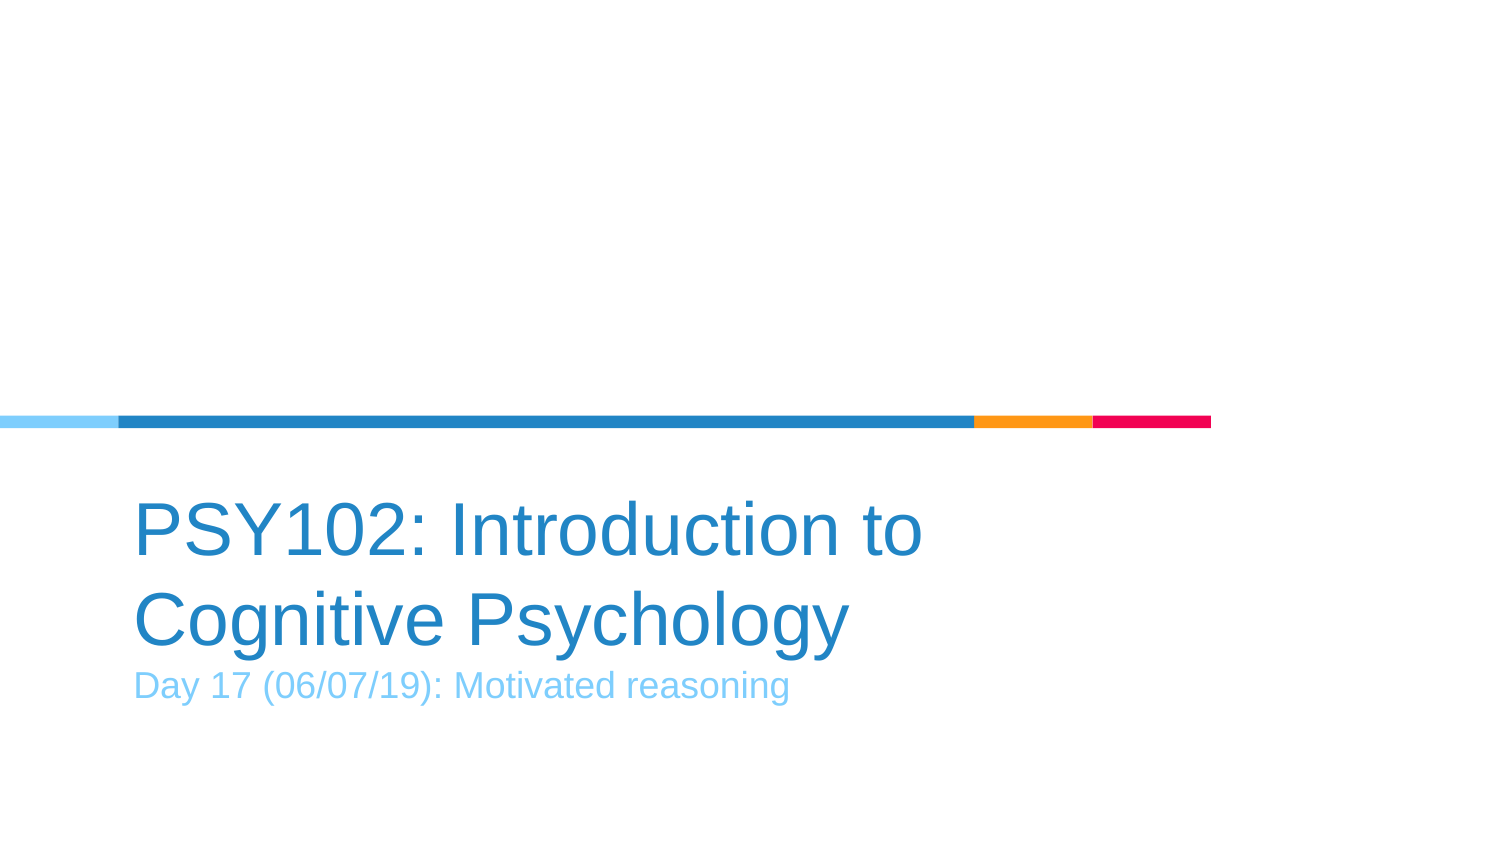

# PSY102: Introduction to Cognitive Psychology
Day 17 (06/07/19): Motivated reasoning